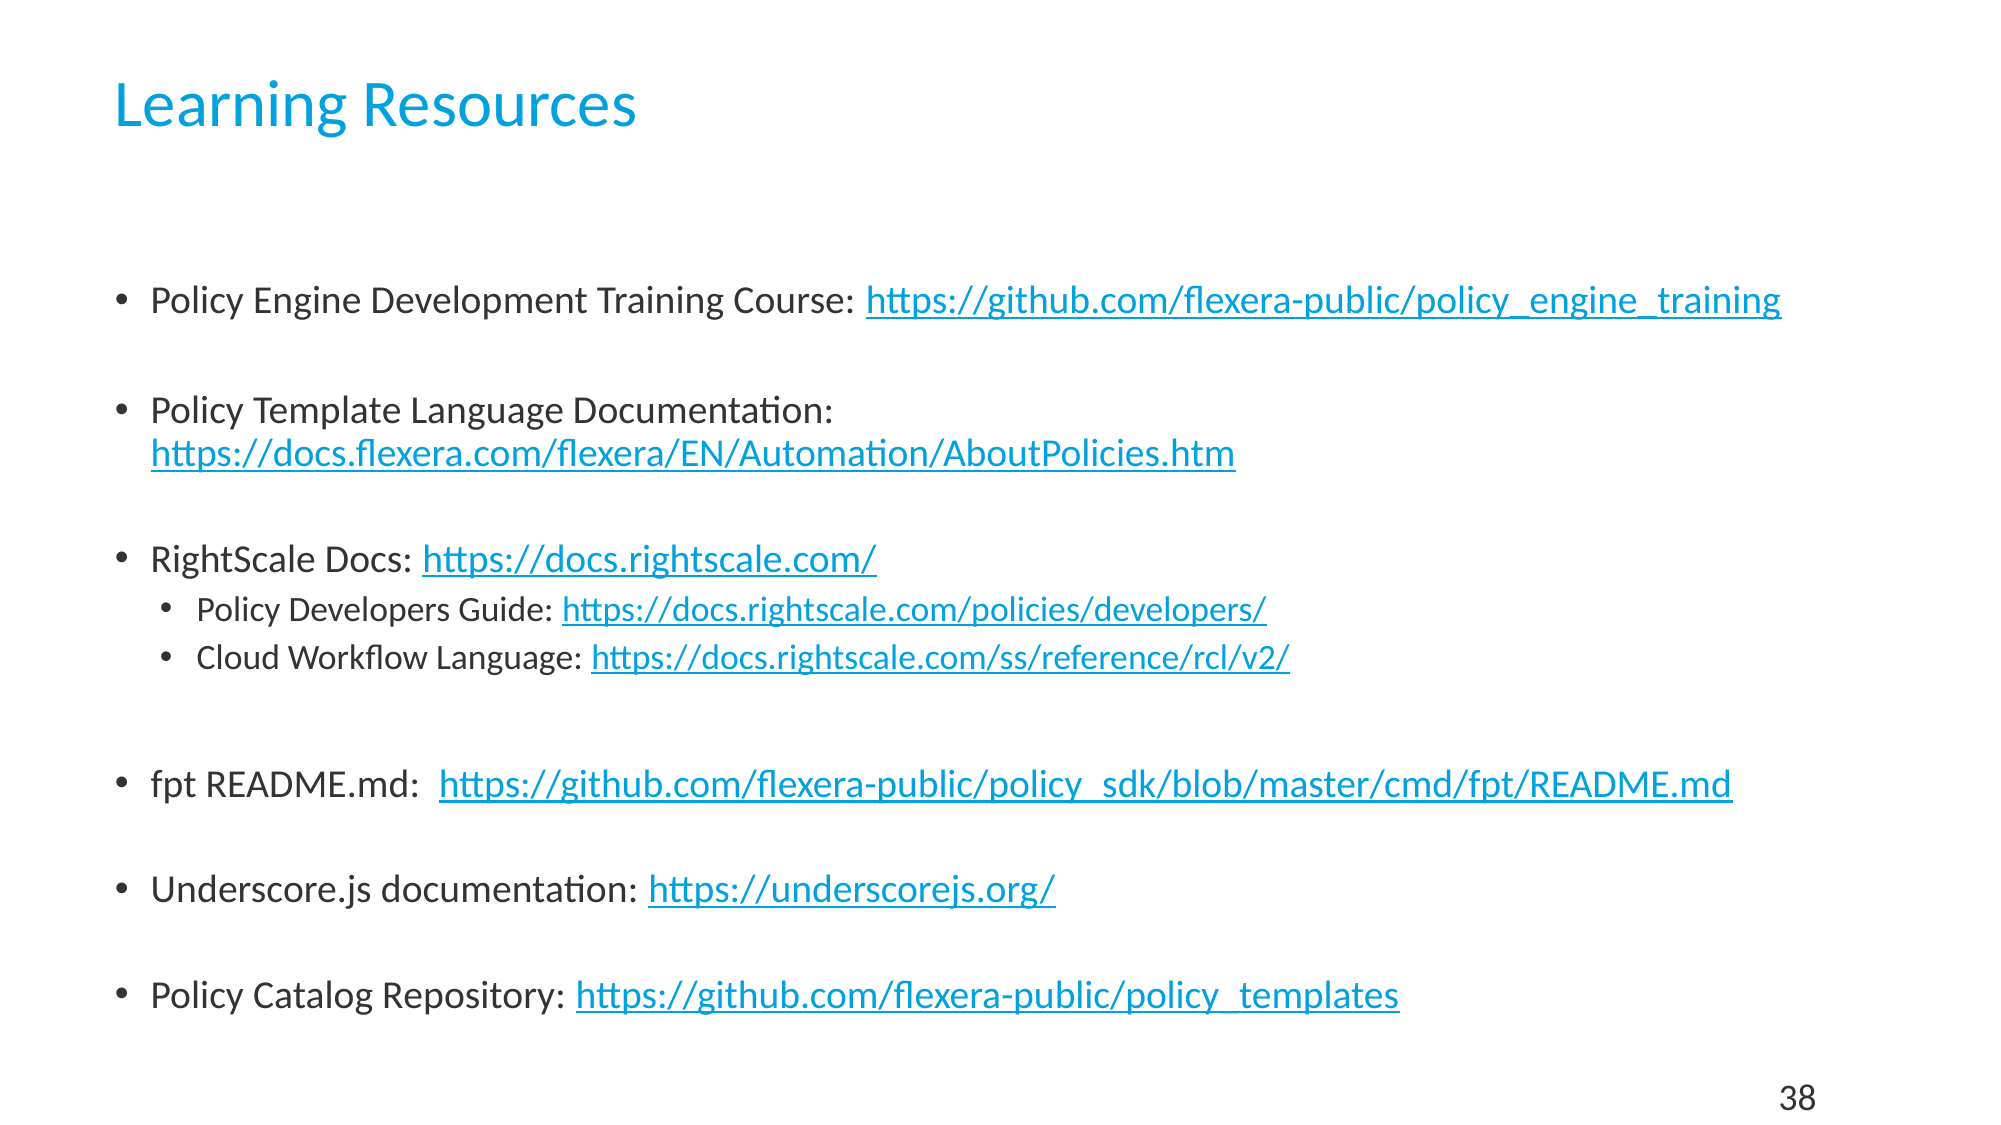

# Learning Resources
Policy Engine Development Training Course: https://github.com/flexera-public/policy_engine_training
Policy Template Language Documentation: https://docs.flexera.com/flexera/EN/Automation/AboutPolicies.htm
RightScale Docs: https://docs.rightscale.com/
Policy Developers Guide: https://docs.rightscale.com/policies/developers/
Cloud Workflow Language: https://docs.rightscale.com/ss/reference/rcl/v2/

fpt README.md:  https://github.com/flexera-public/policy_sdk/blob/master/cmd/fpt/README.md
Underscore.js documentation: https://underscorejs.org/
Policy Catalog Repository: https://github.com/flexera-public/policy_templates

38